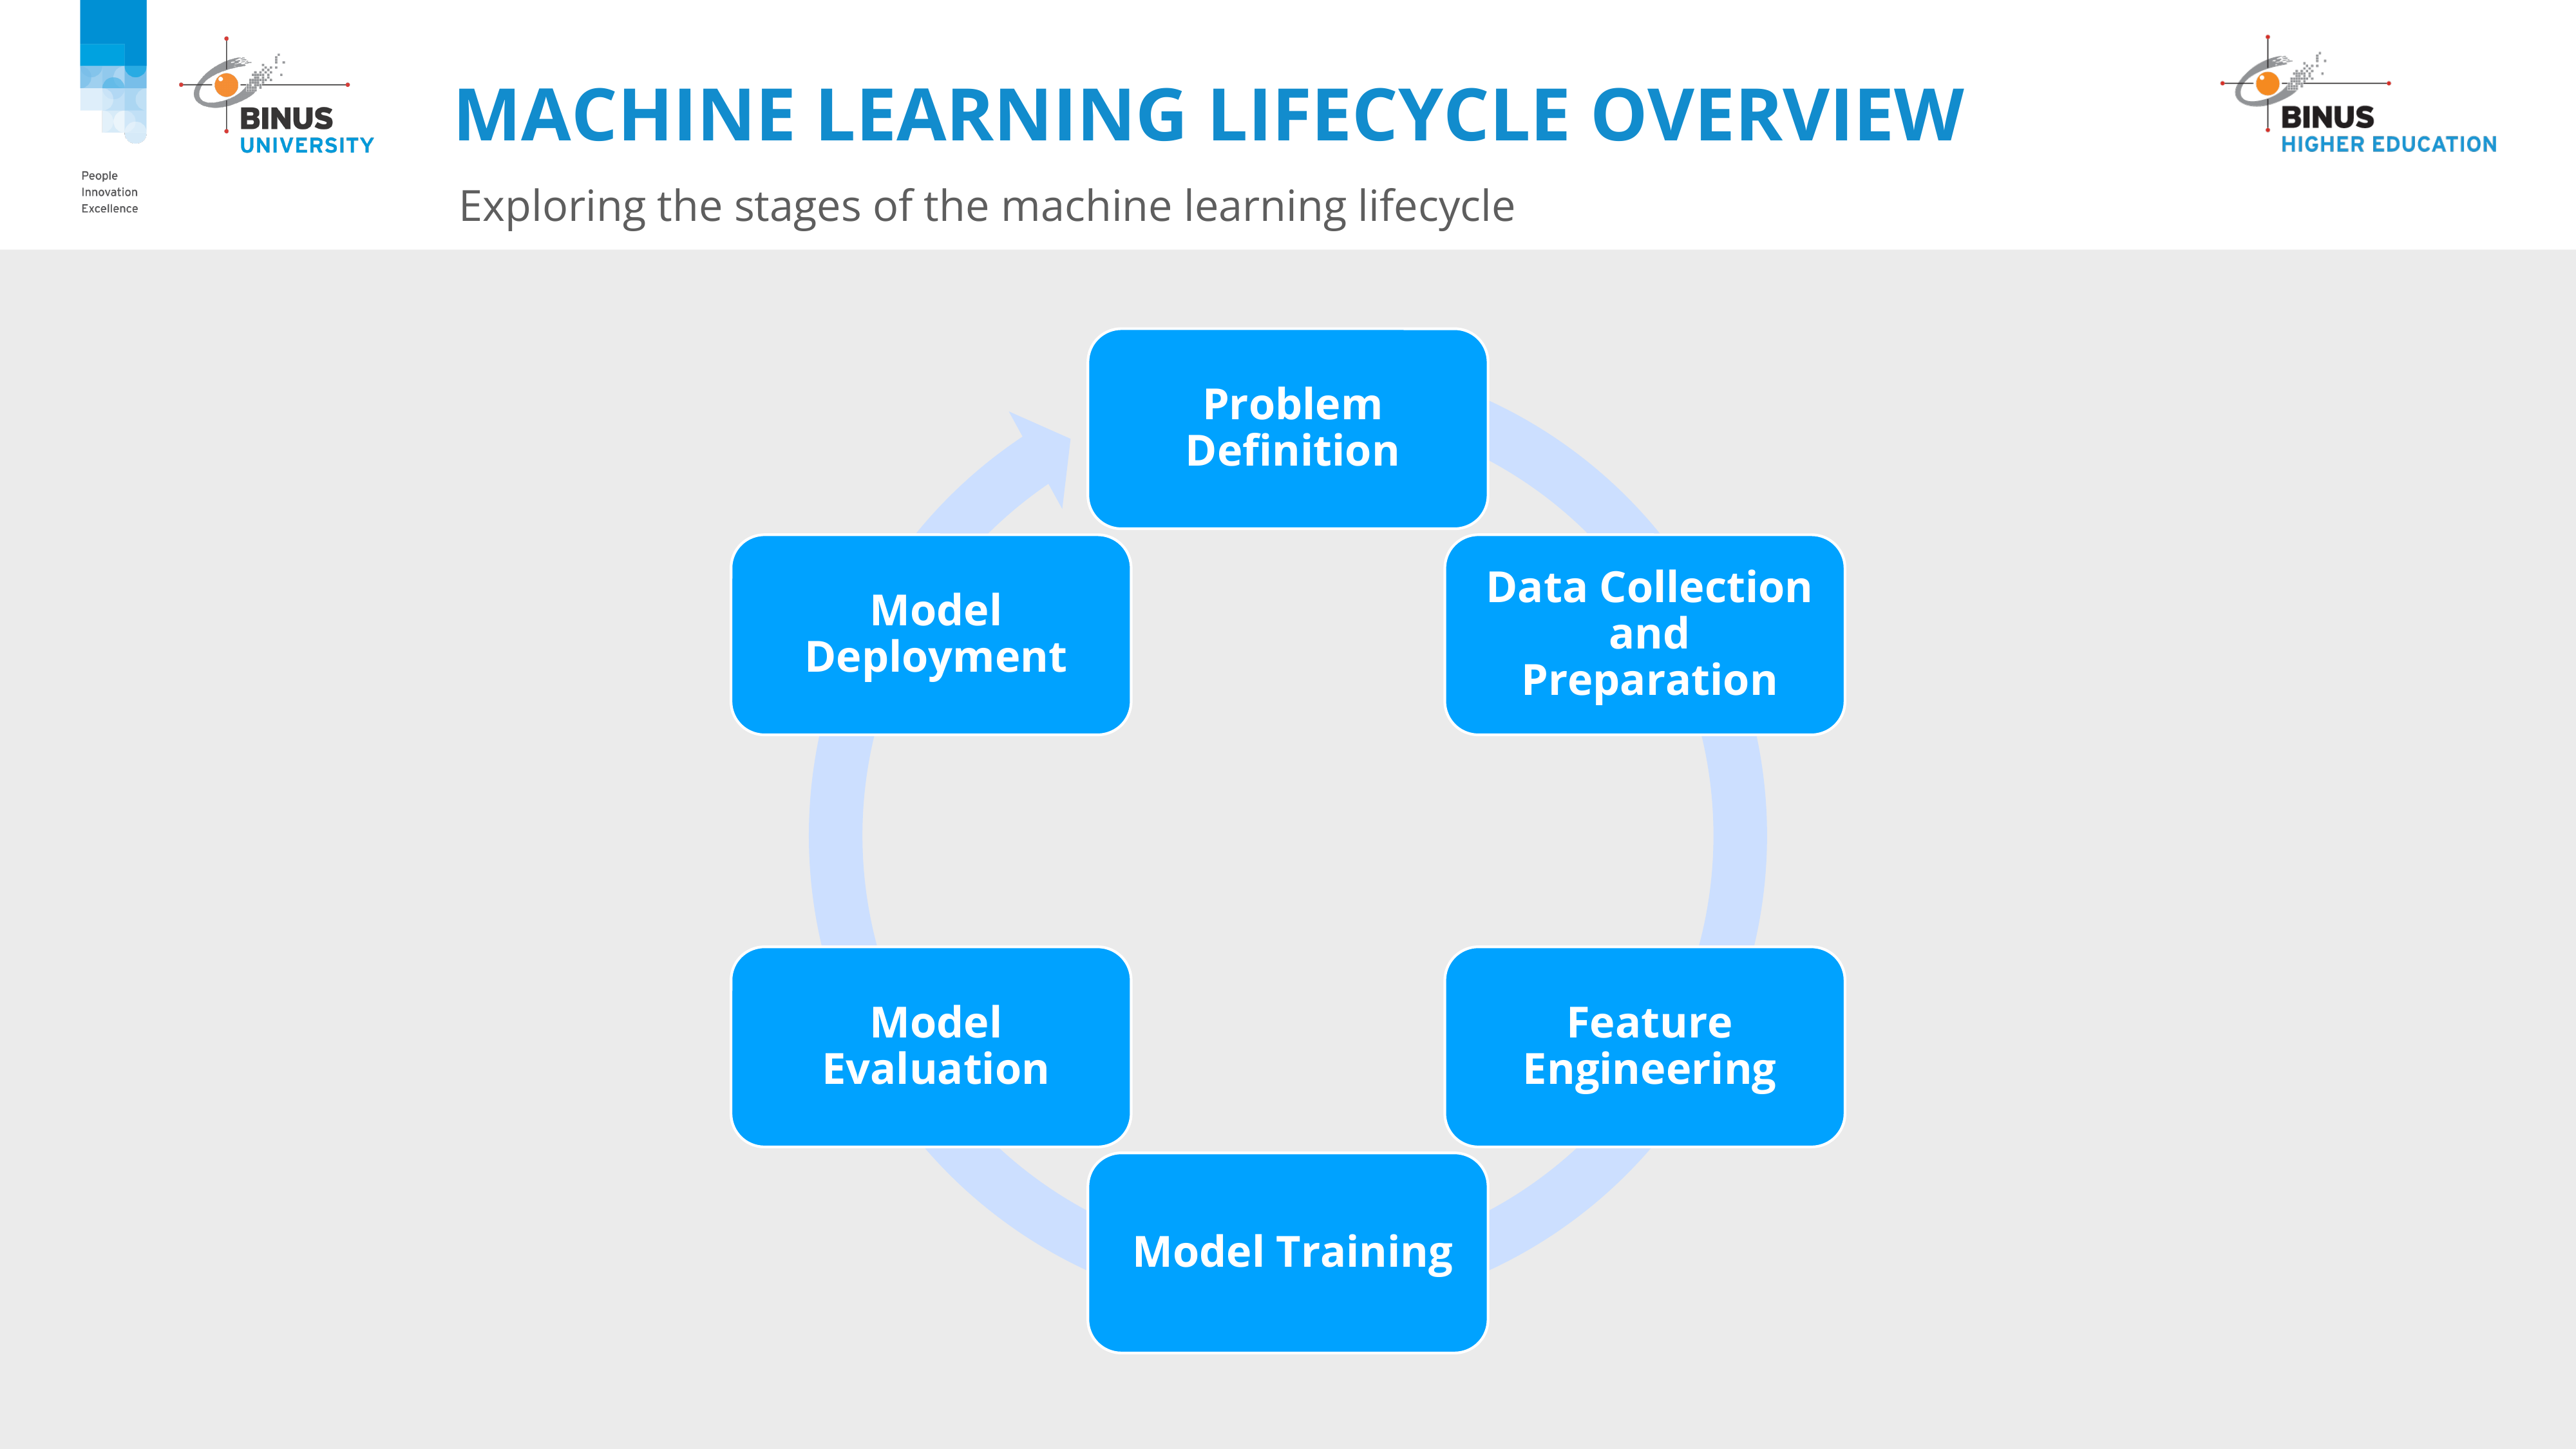

# Machine Learning Lifecycle Overview
Exploring the stages of the machine learning lifecycle
Problem Definition
Data Collection and Preparation
Feature Engineering
Model Training
Model Evaluation
Model Deployment